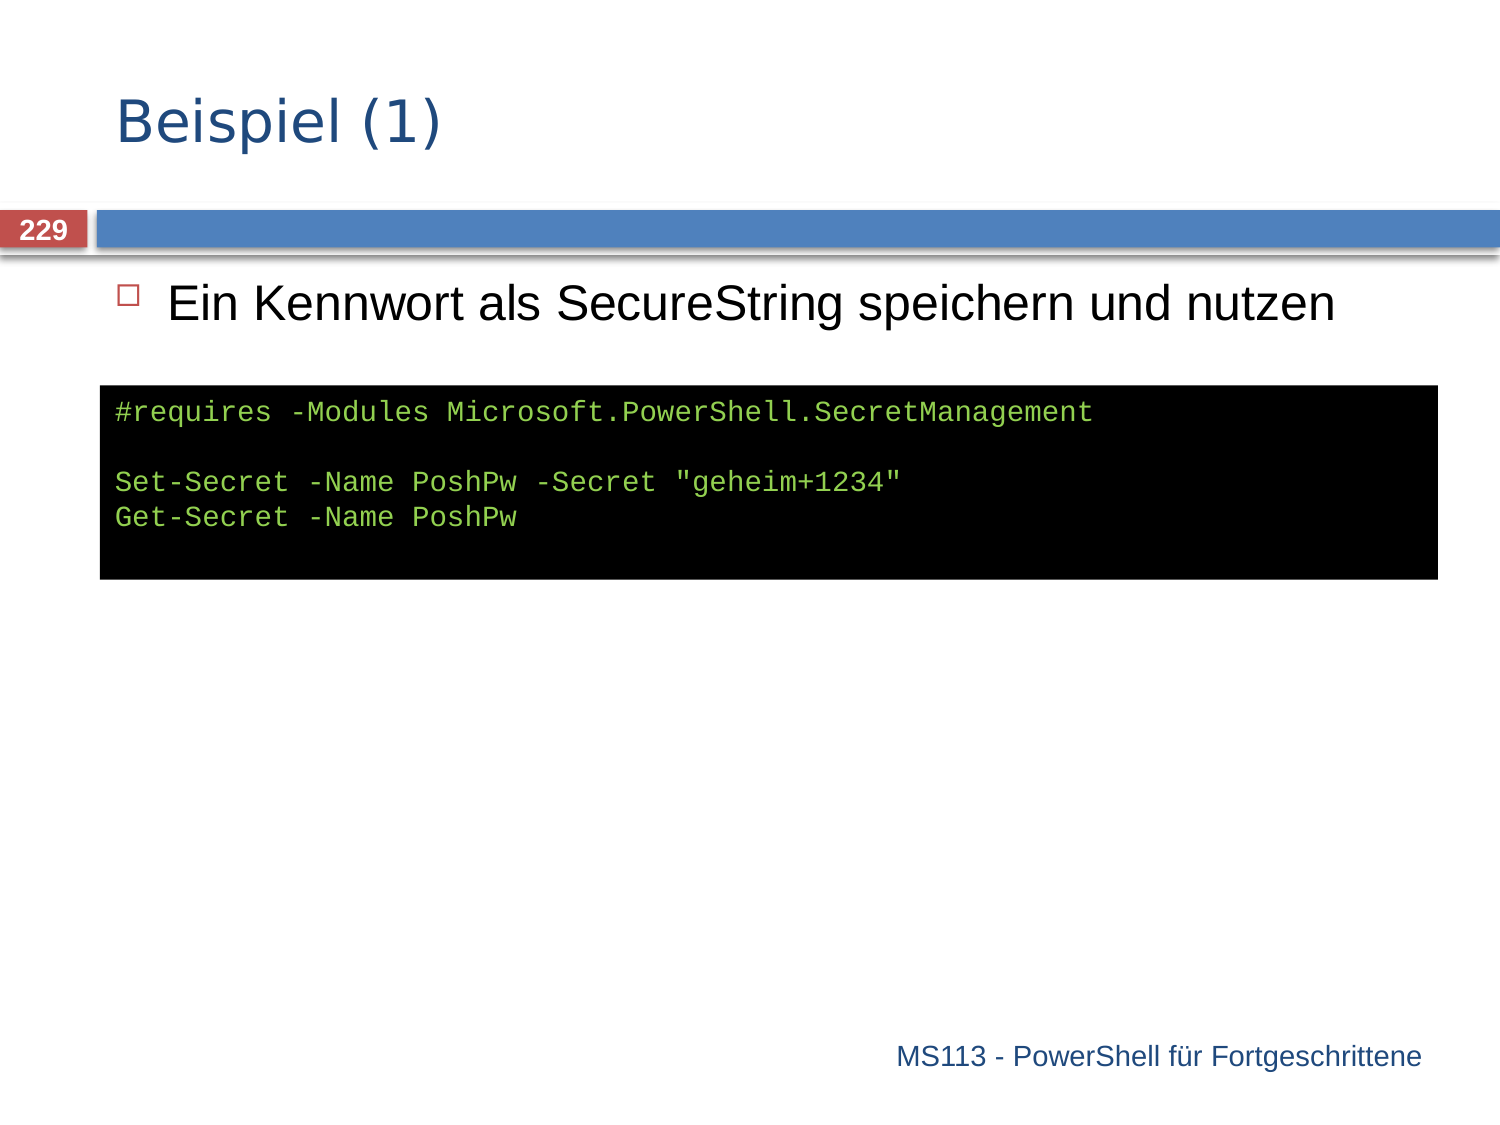

# Beispiel (1)
229
Ein Kennwort als SecureString speichern und nutzen
#requires -Modules Microsoft.PowerShell.SecretManagement

Set-Secret -Name PoshPw -Secret "geheim+1234"
Get-Secret -Name PoshPw

MS113 - PowerShell für Fortgeschrittene